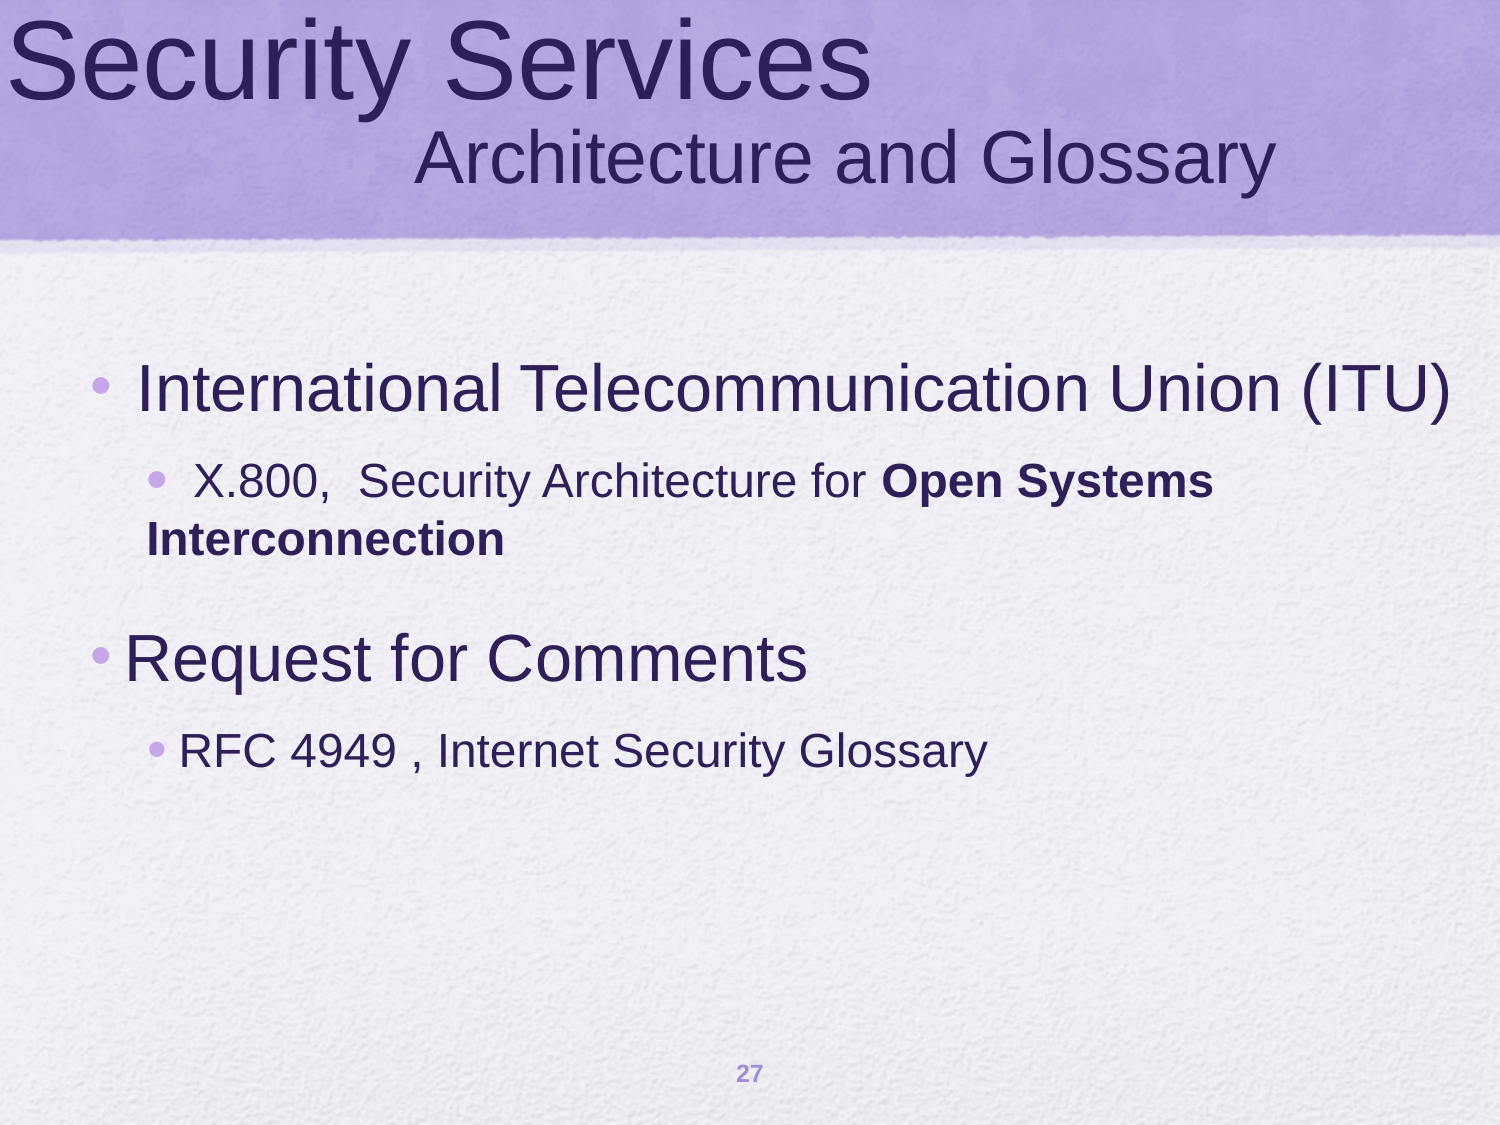

# Security Services                           Architecture and Glossary
  International Telecommunication Union (ITU)
  X.800,  Security Architecture for Open Systems Interconnection
 Request for Comments
 RFC 4949 , Internet Security Glossary
27